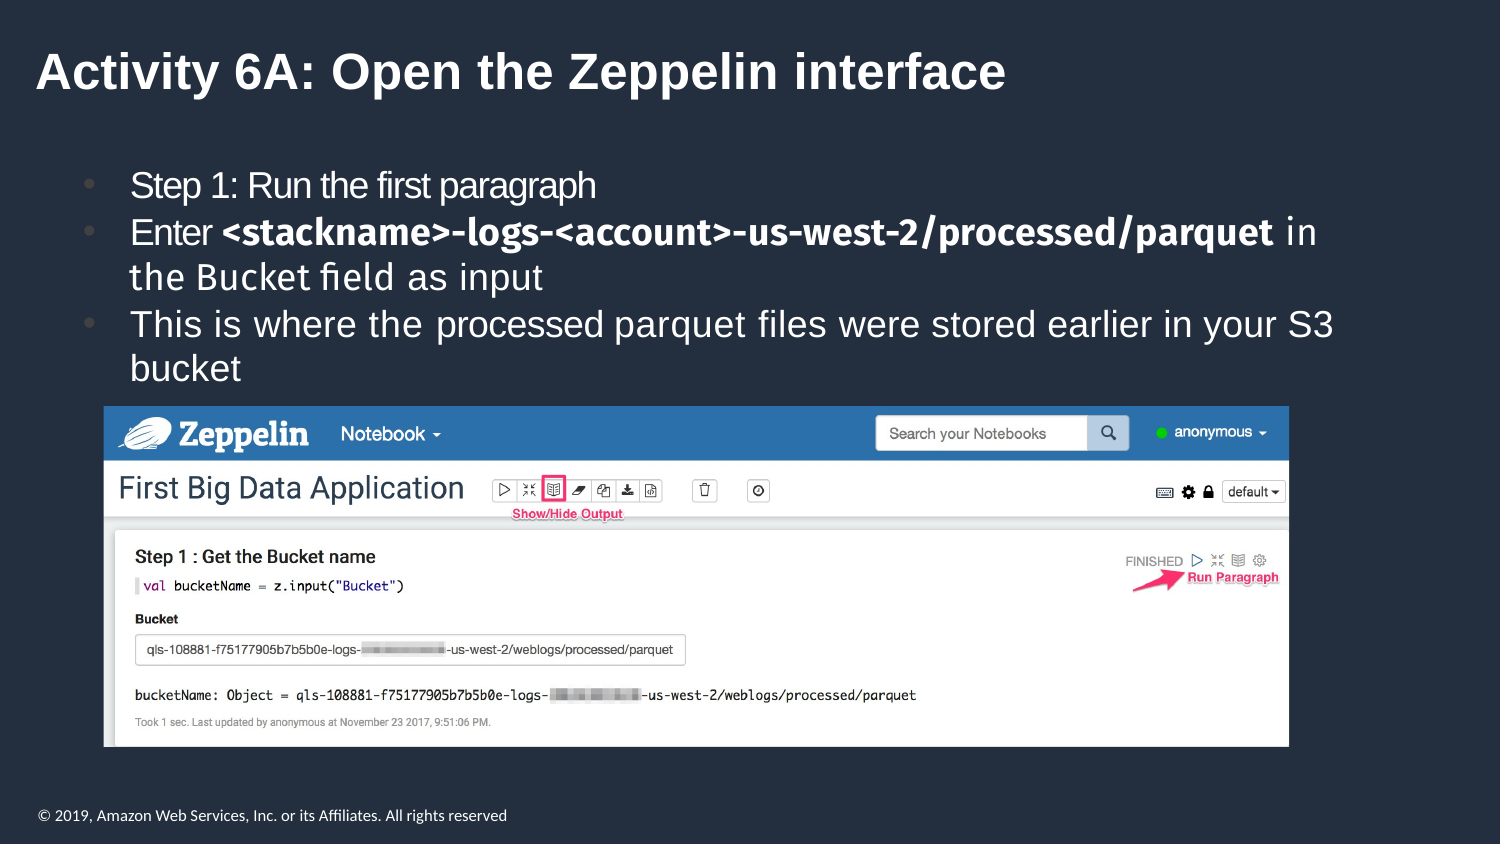

# Activity 6A: Open the Zeppelin interface
Step 1: Run the first paragraph
Enter <stackname>-logs-<account>-us-west-2/processed/parquet in the Bucket field as input
This is where the processed parquet files were stored earlier in your S3 bucket